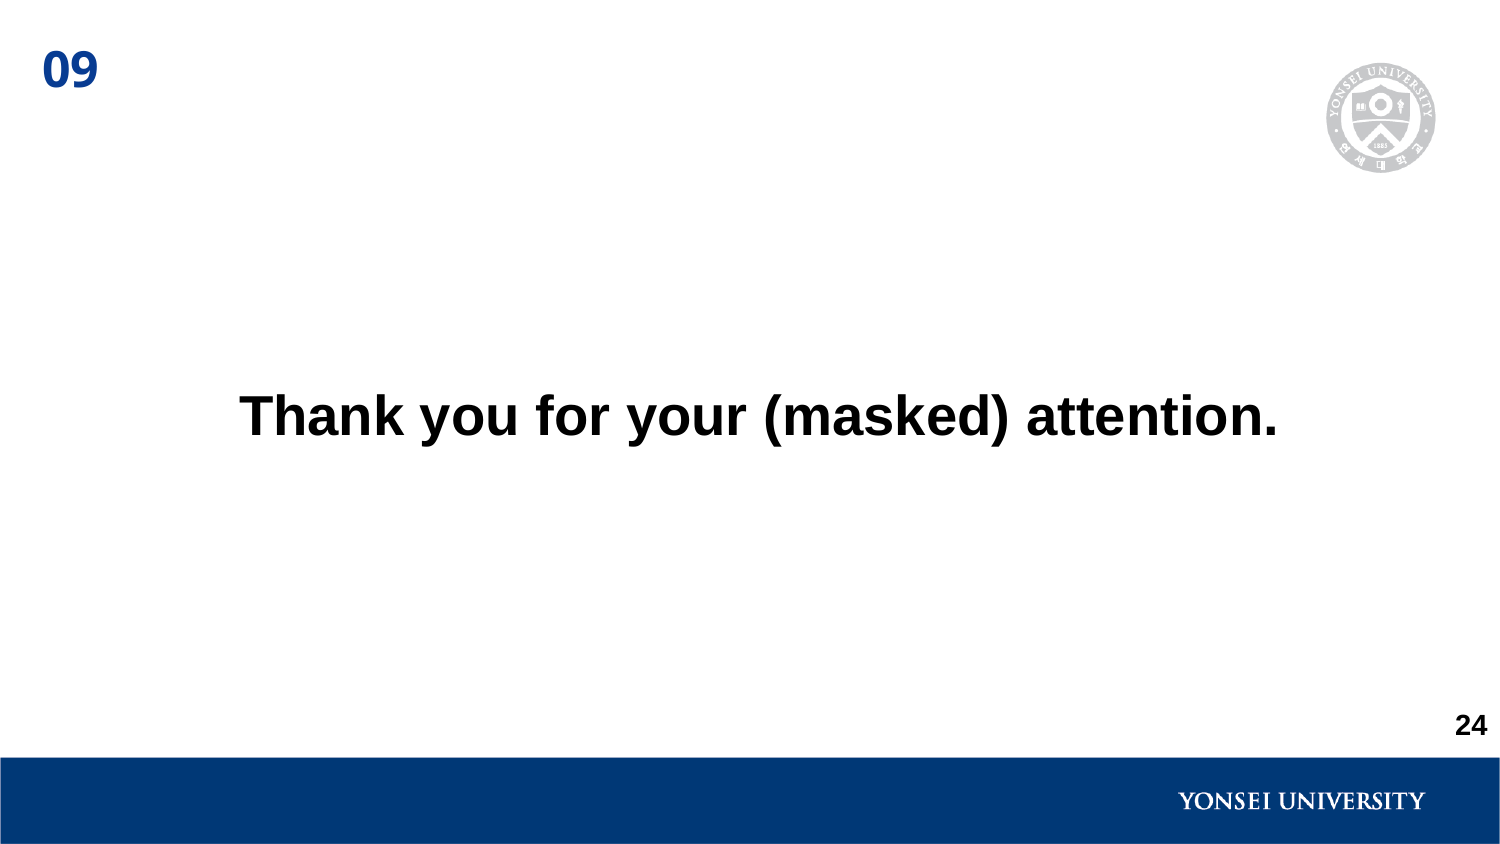

09
Thank you for your (masked) attention.